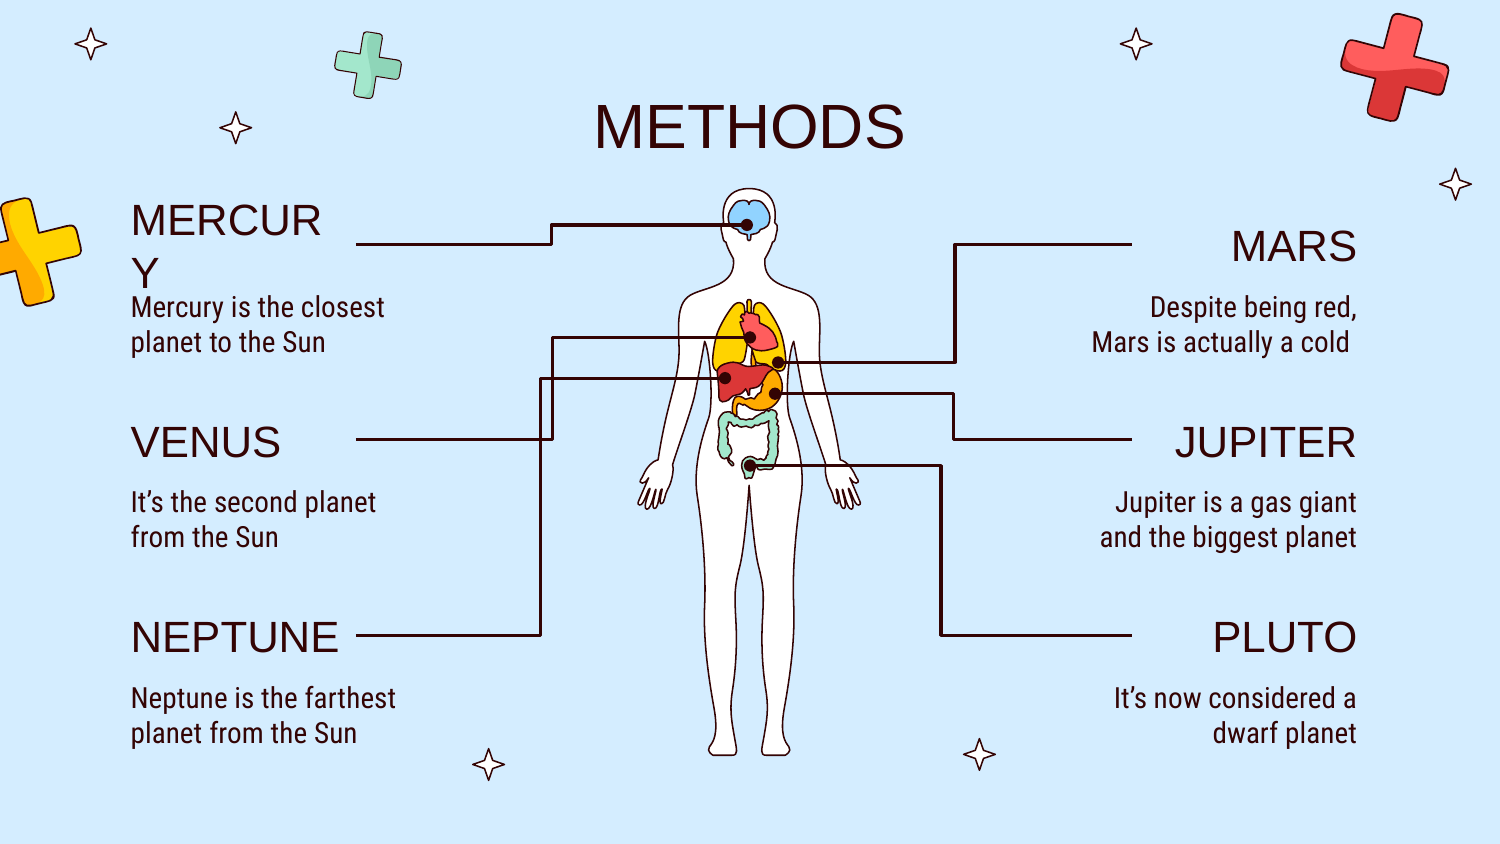

# METHODS

MERCURY
MARS
Mercury is the closest planet to the Sun
Despite being red, Mars is actually a cold
VENUS
JUPITER
It’s the second planet from the Sun
Jupiter is a gas giant and the biggest planet
NEPTUNE
PLUTO
Neptune is the farthest planet from the Sun
It’s now considered a dwarf planet